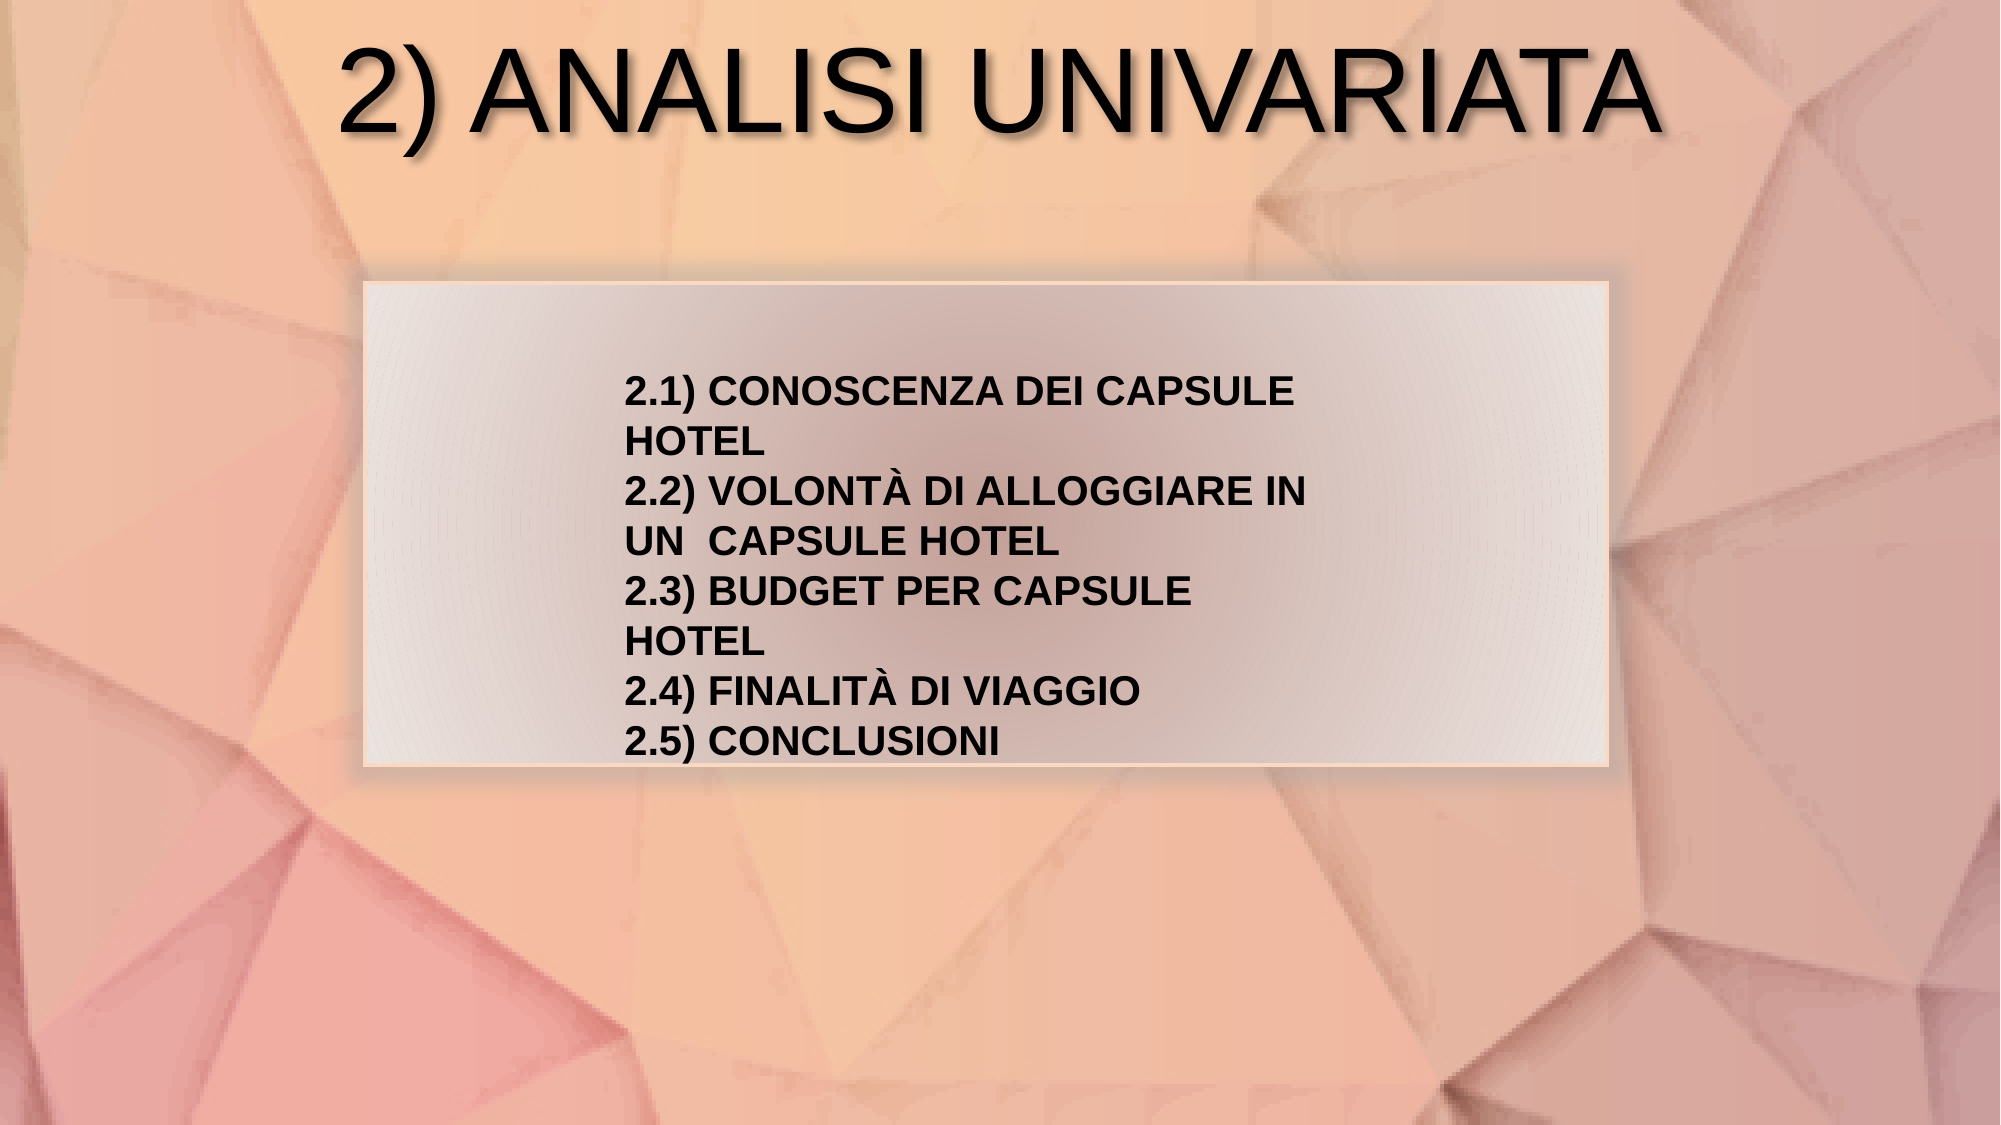

# 2) ANALISI UNIVARIATA

2.1) CONOSCENZA DEI CAPSULE HOTEL
2.2) VOLONTÀ DI ALLOGGIARE IN UN  CAPSULE HOTEL
2.3) BUDGET PER CAPSULE HOTEL
2.4) FINALITÀ DI VIAGGIO
2.5) CONCLUSIONI